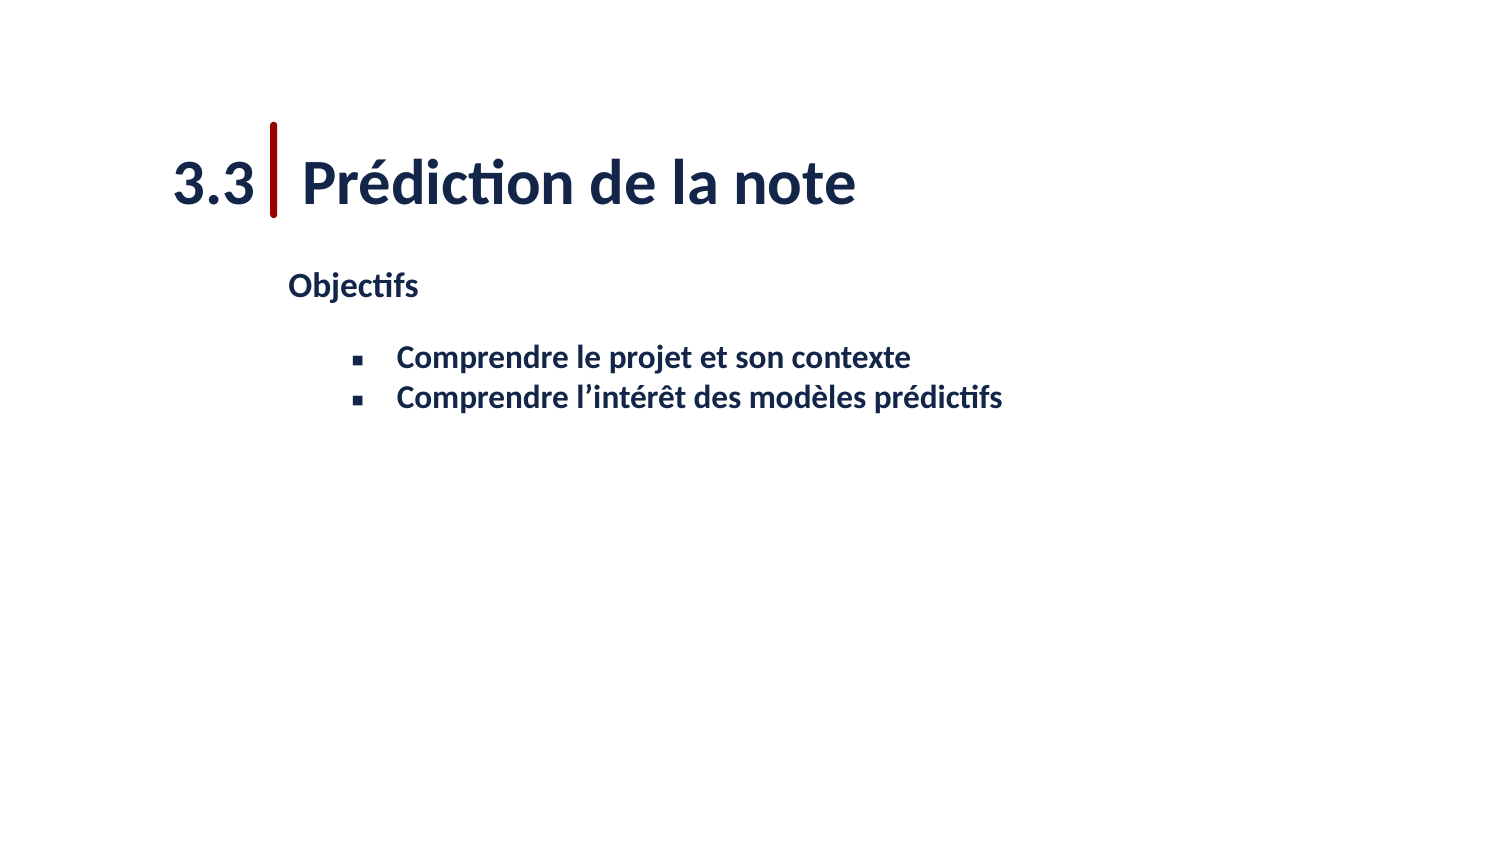

3.3
Prédiction de la note
Objectifs
Comprendre le projet et son contexte
Comprendre l’intérêt des modèles prédictifs